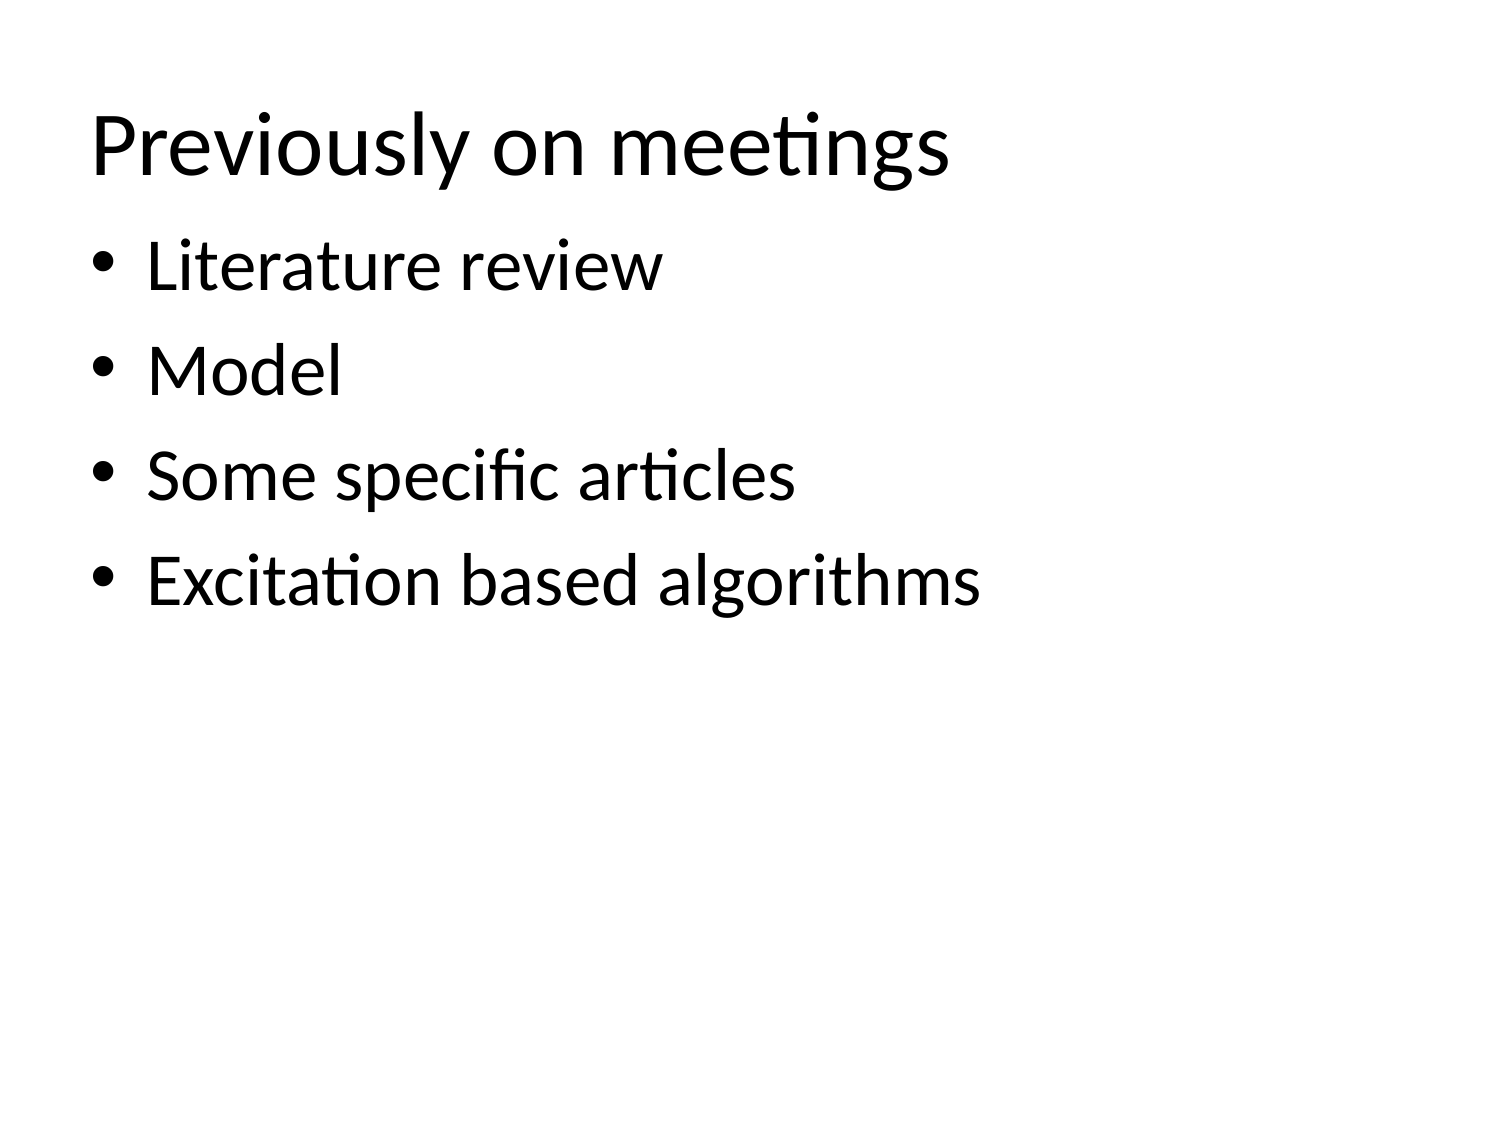

# Previously on meetings
Literature review
Model
Some specific articles
Excitation based algorithms